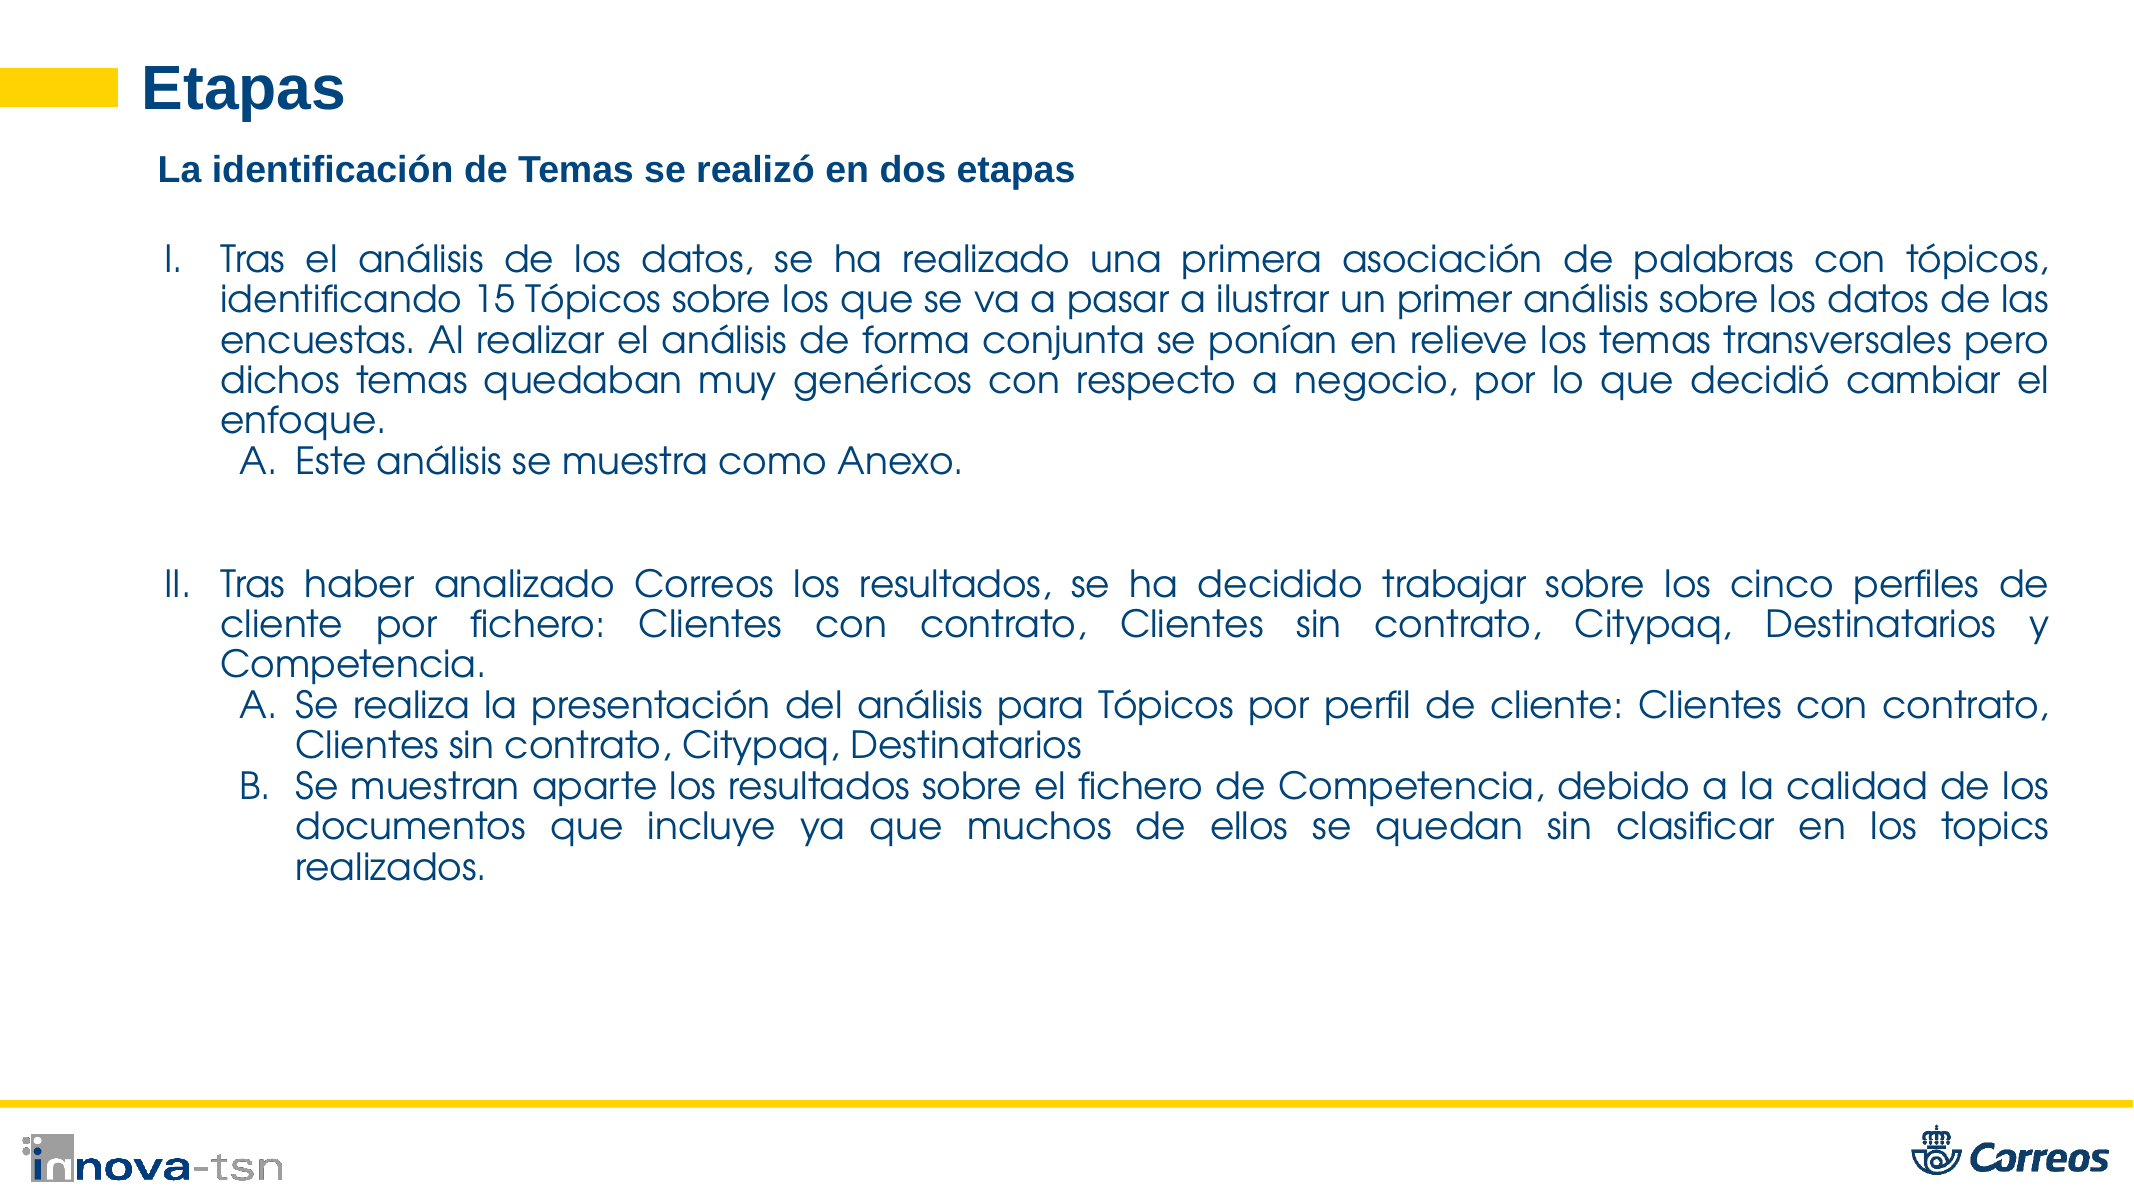

Etapas
# La identificación de Temas se realizó en dos etapas
Tras el análisis de los datos, se ha realizado una primera asociación de palabras con tópicos, identificando 15 Tópicos sobre los que se va a pasar a ilustrar un primer análisis sobre los datos de las encuestas. Al realizar el análisis de forma conjunta se ponían en relieve los temas transversales pero dichos temas quedaban muy genéricos con respecto a negocio, por lo que decidió cambiar el enfoque.
Este análisis se muestra como Anexo.

Tras haber analizado Correos los resultados, se ha decidido trabajar sobre los cinco perfiles de cliente por fichero: Clientes con contrato, Clientes sin contrato, Citypaq, Destinatarios y Competencia.
Se realiza la presentación del análisis para Tópicos por perfil de cliente: Clientes con contrato, Clientes sin contrato, Citypaq, Destinatarios
Se muestran aparte los resultados sobre el fichero de Competencia, debido a la calidad de los documentos que incluye ya que muchos de ellos se quedan sin clasificar en los topics realizados.